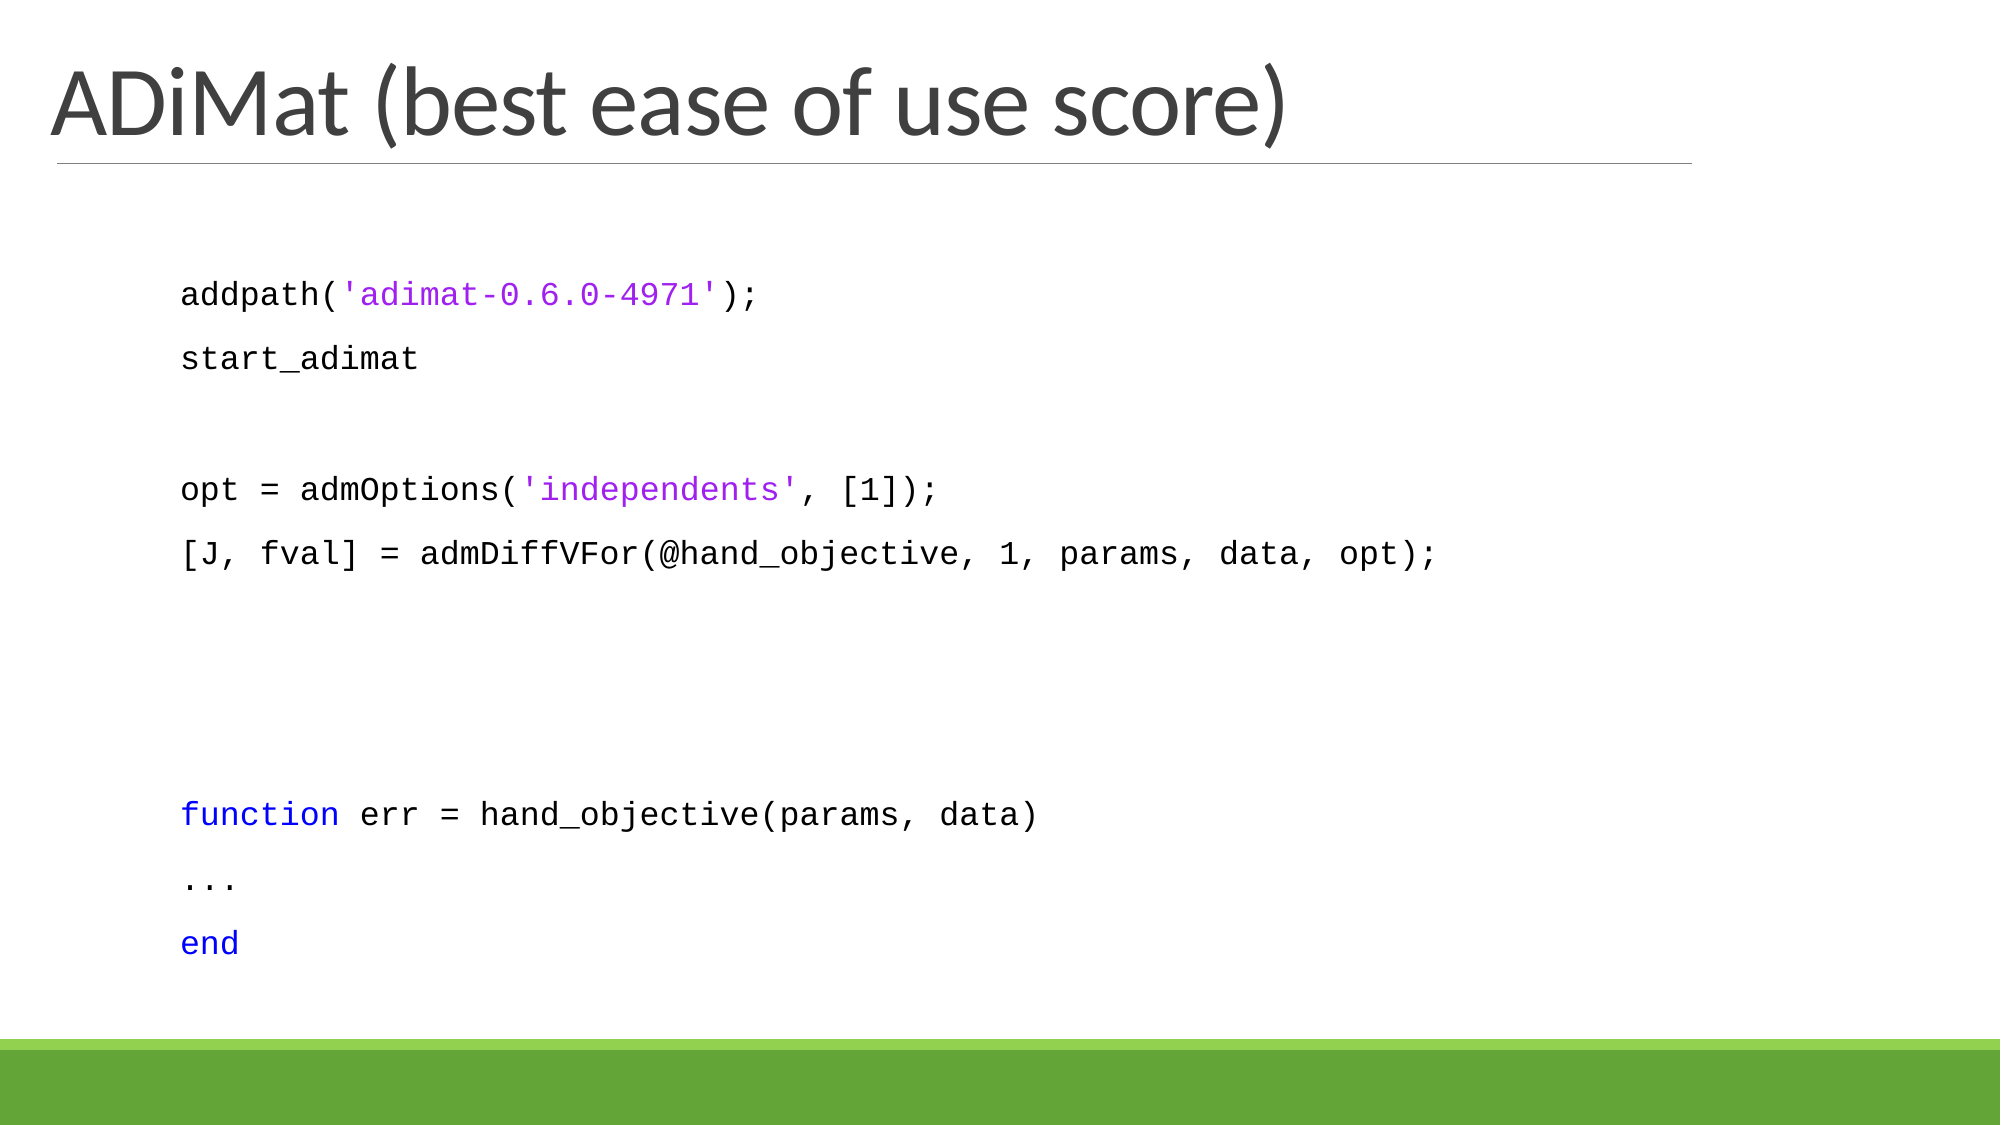

# ADiMat (best ease of use score)

addpath('adimat-0.6.0-4971');
start_adimat

opt = admOptions('independents', [1]);
[J, fval] = admDiffVFor(@hand_objective, 1, params, data, opt);

function err = hand_objective(params, data)
...
end